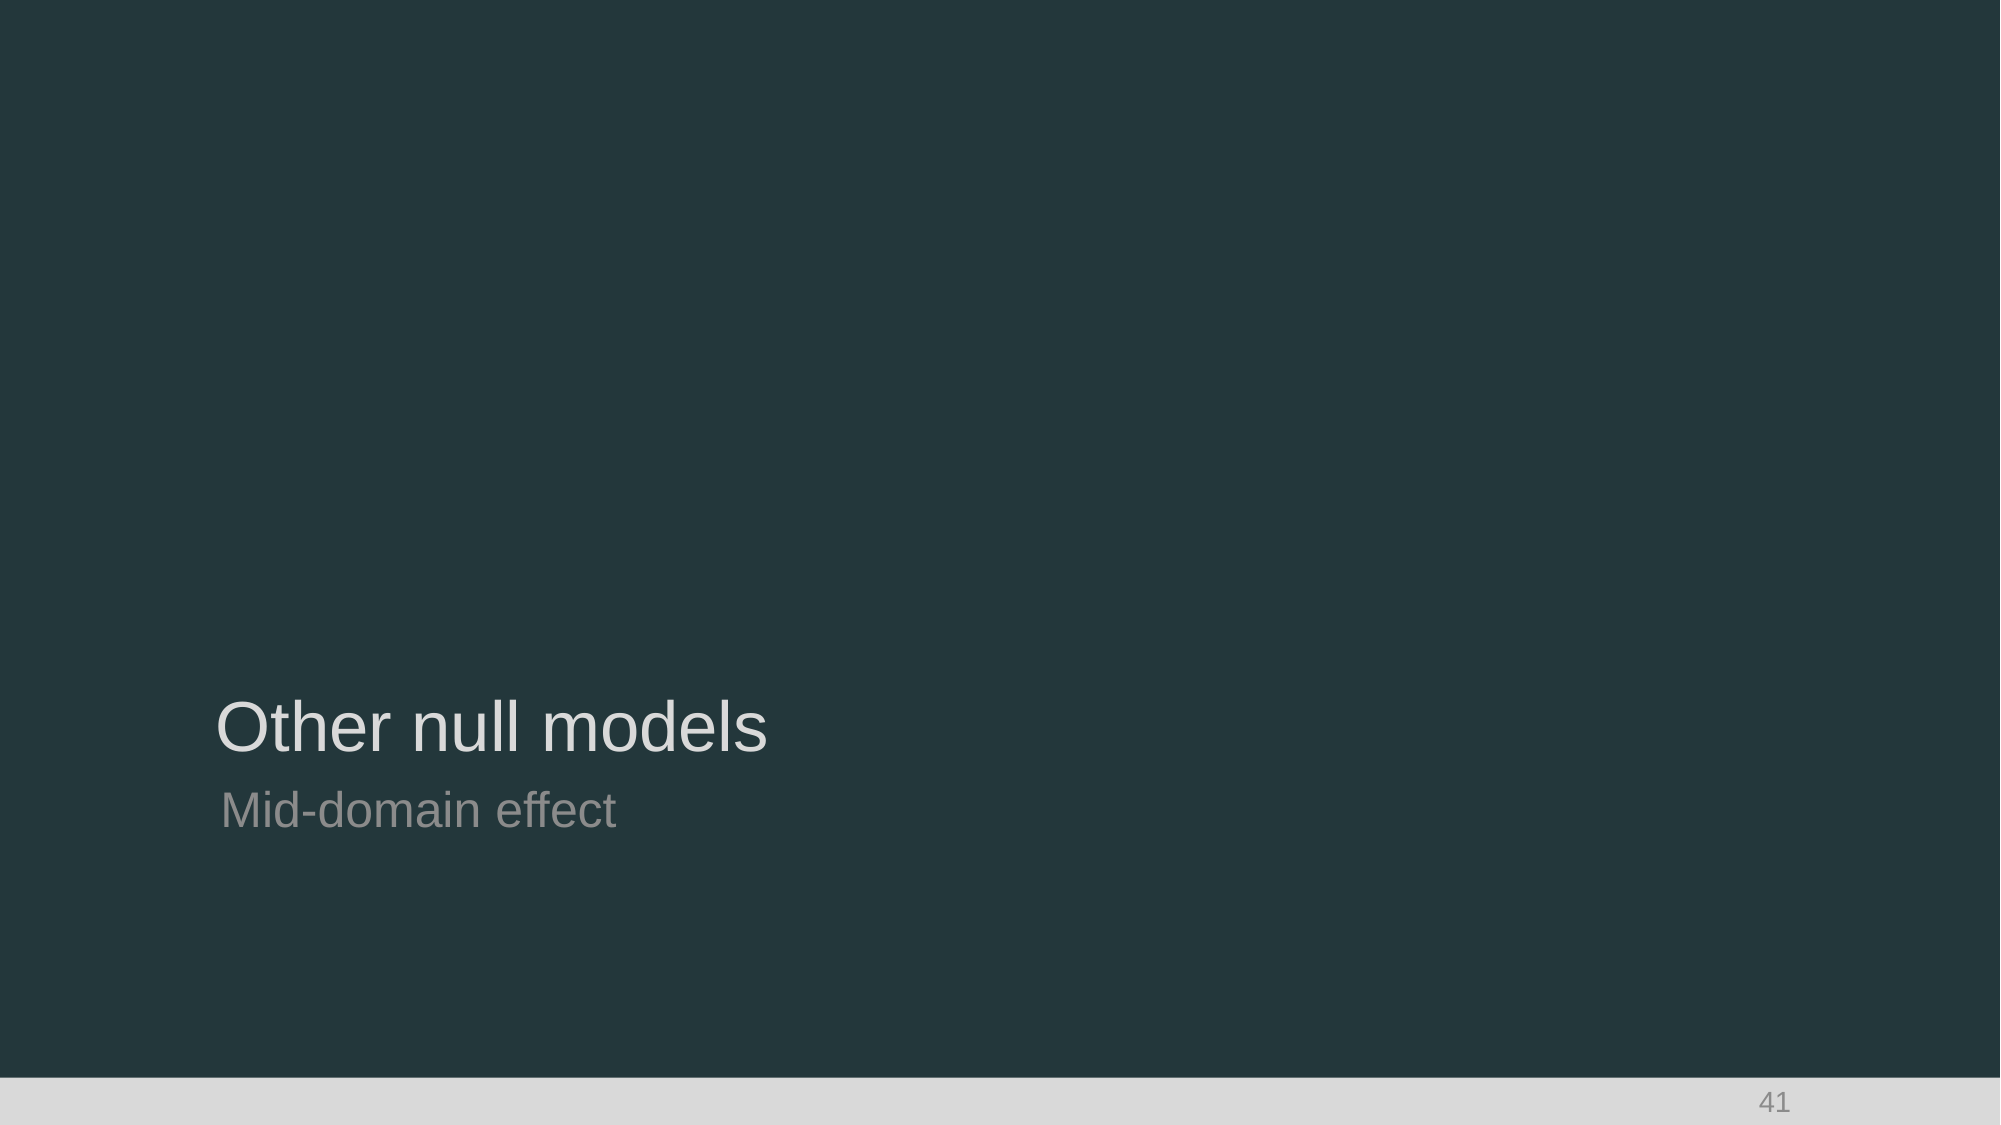

# Other null models
Mid-domain effect

41